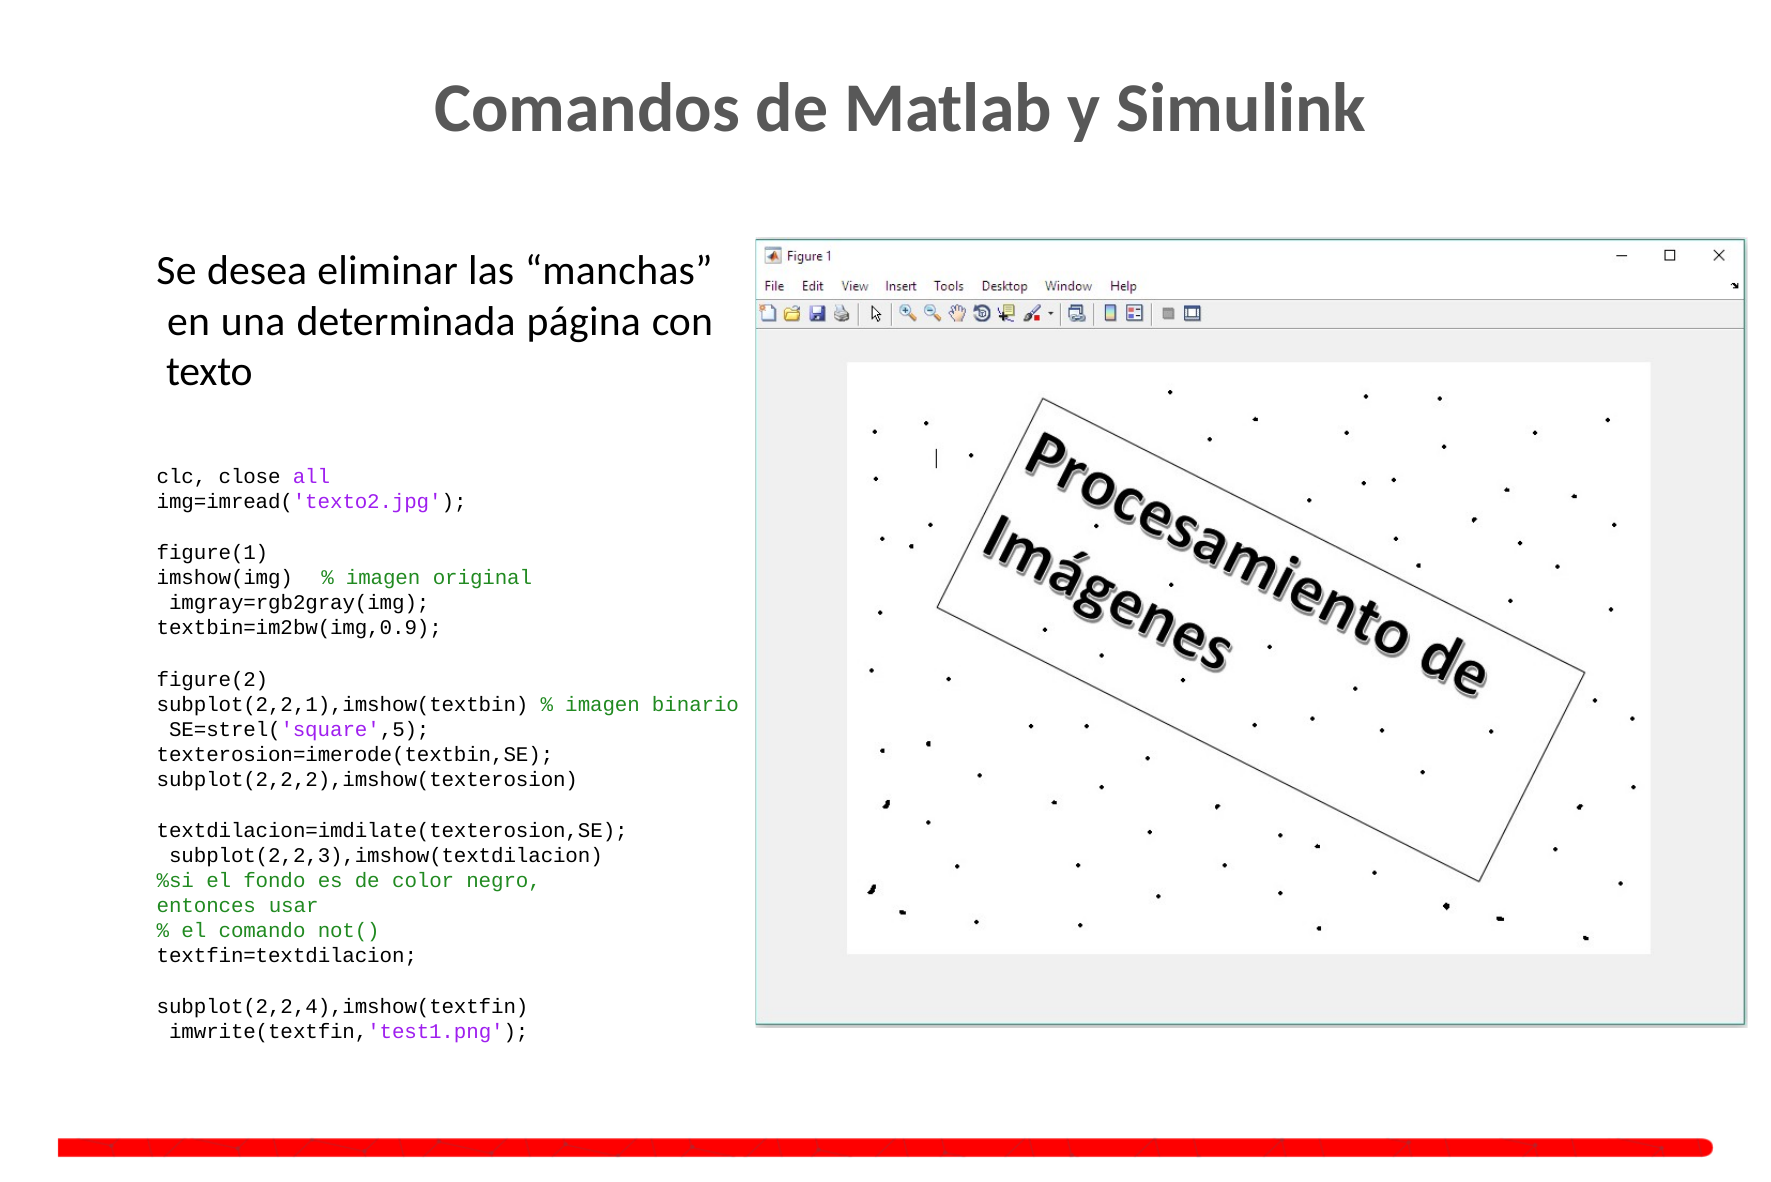

# Comandos de Matlab y Simulink

Se desea eliminar las “manchas”  en una determinada página con  texto
clc, close all  img=imread('texto2.jpg');

figure(1)
imshow(img)	% imagen original  imgray=rgb2gray(img);  textbin=im2bw(img,0.9);

figure(2)
subplot(2,2,1),imshow(textbin) % imagen binario  SE=strel('square',5);  texterosion=imerode(textbin,SE);  subplot(2,2,2),imshow(texterosion)

textdilacion=imdilate(texterosion,SE);  subplot(2,2,3),imshow(textdilacion)
%si el fondo es de color negro, entonces usar
% el comando not()  textfin=textdilacion;

subplot(2,2,4),imshow(textfin)  imwrite(textfin,'test1.png');